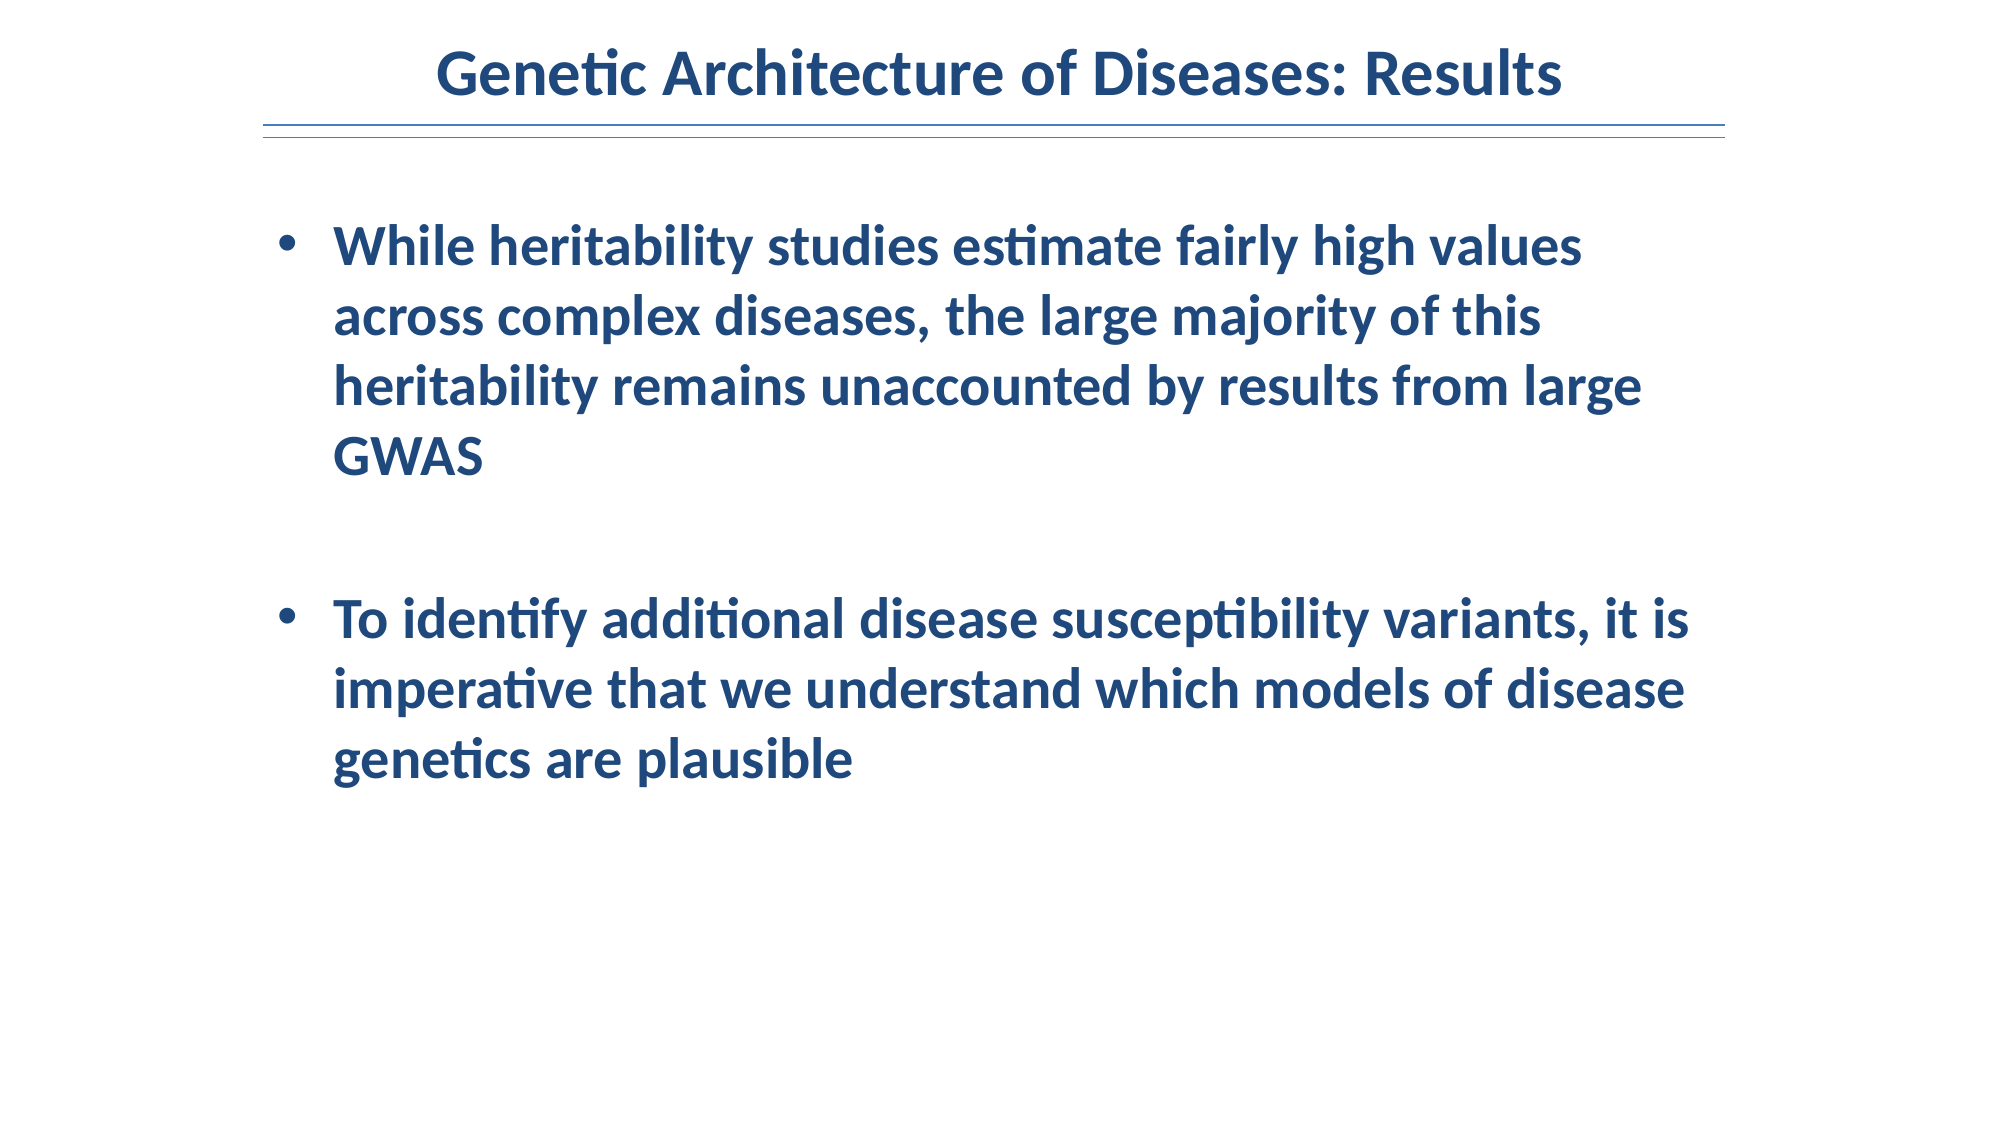

Genetic Architecture of Diseases: Results
While heritability studies estimate fairly high values across complex diseases, the large majority of this heritability remains unaccounted by results from large GWAS

To identify additional disease susceptibility variants, it is imperative that we understand which models of disease genetics are plausible